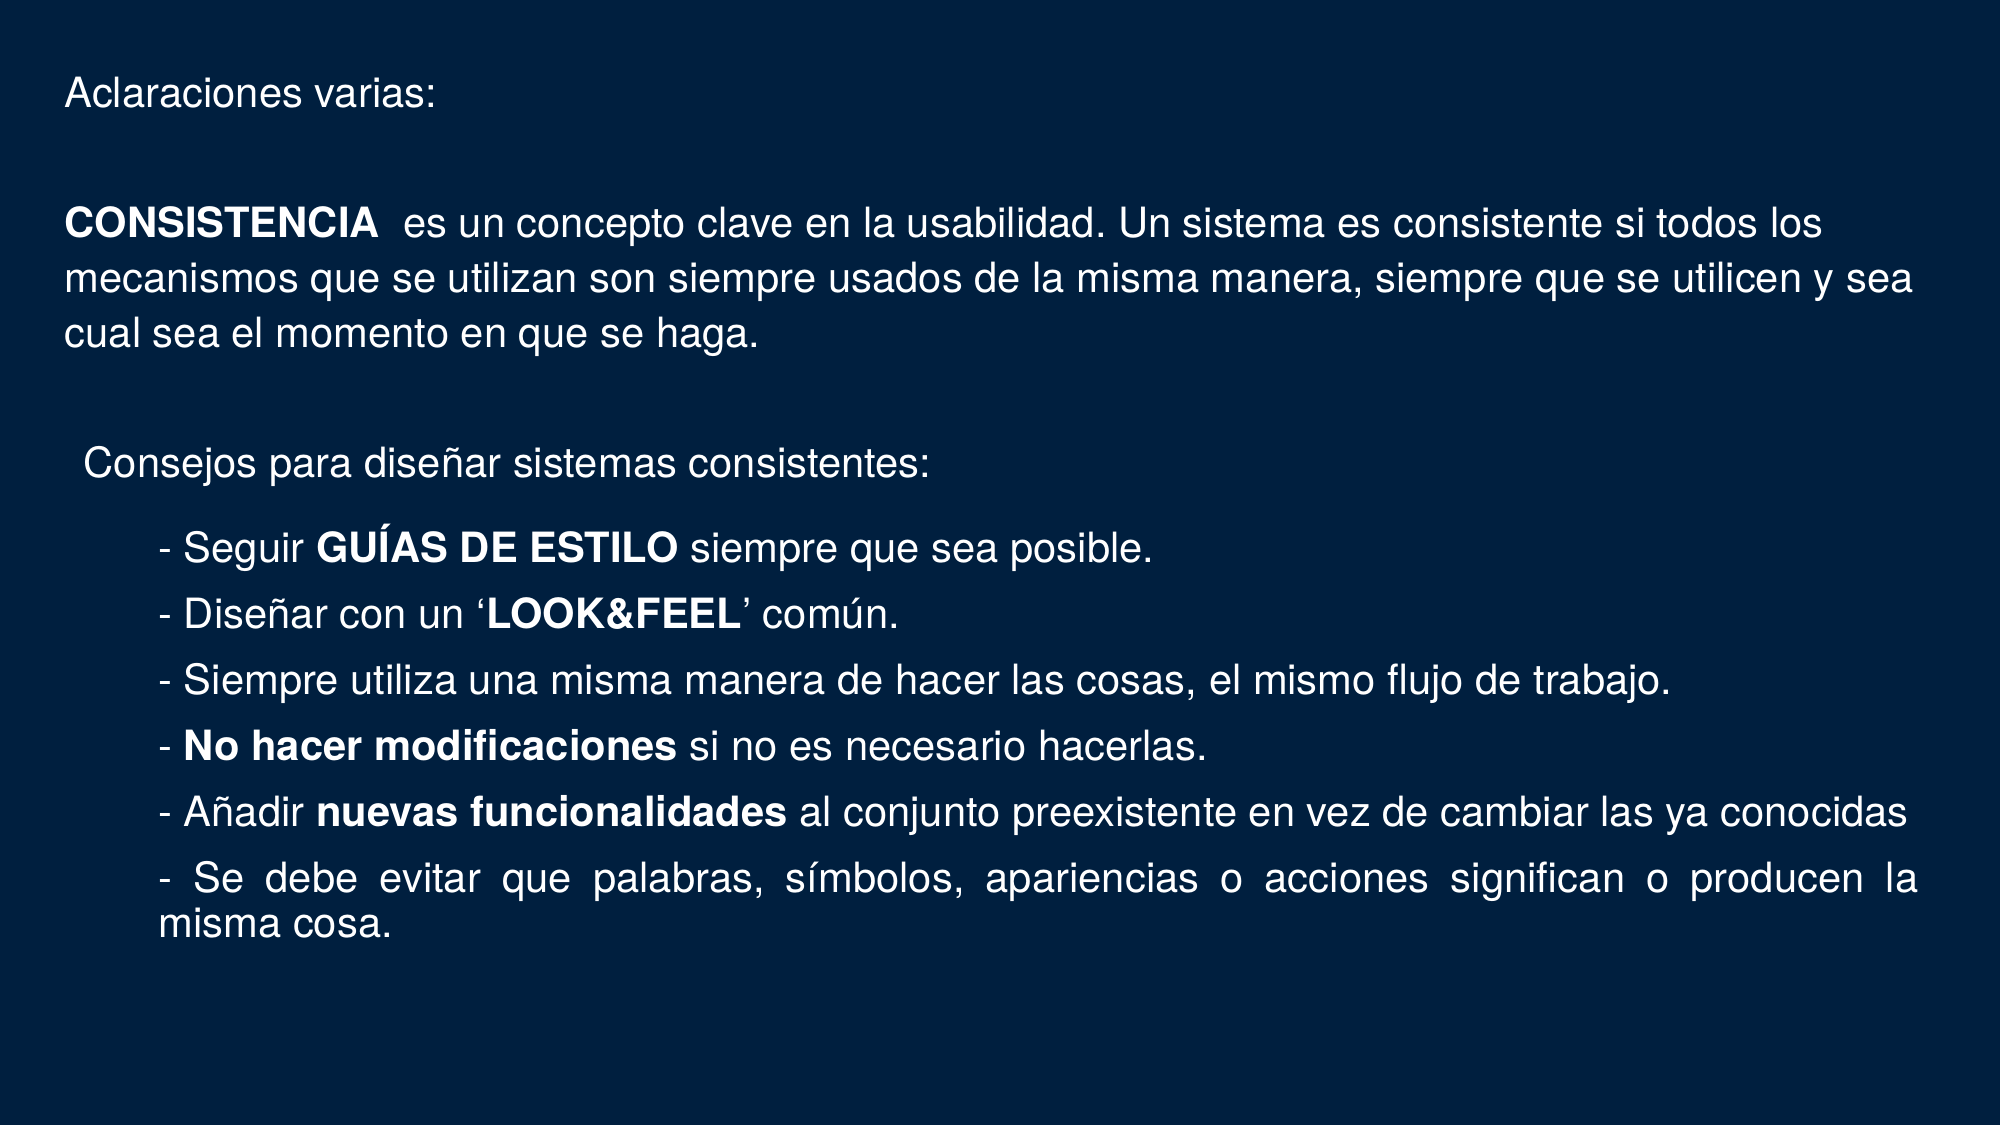

Aclaraciones varias:

CONSISTENCIA  es un concepto clave en la usabilidad. Un sistema es consistente si todos los mecanismos que se utilizan son siempre usados de la misma manera, siempre que se utilicen y sea cual sea el momento en que se haga.

Consejos para diseñar sistemas consistentes:

- Seguir GUÍAS DE ESTILO siempre que sea posible.
- Diseñar con un ‘LOOK&FEEL’ común.
- Siempre utiliza una misma manera de hacer las cosas, el mismo flujo de trabajo.
- No hacer modificaciones si no es necesario hacerlas.
- Añadir nuevas funcionalidades al conjunto preexistente en vez de cambiar las ya conocidas
- Se debe evitar que palabras, símbolos, apariencias o acciones significan o producen la misma cosa.